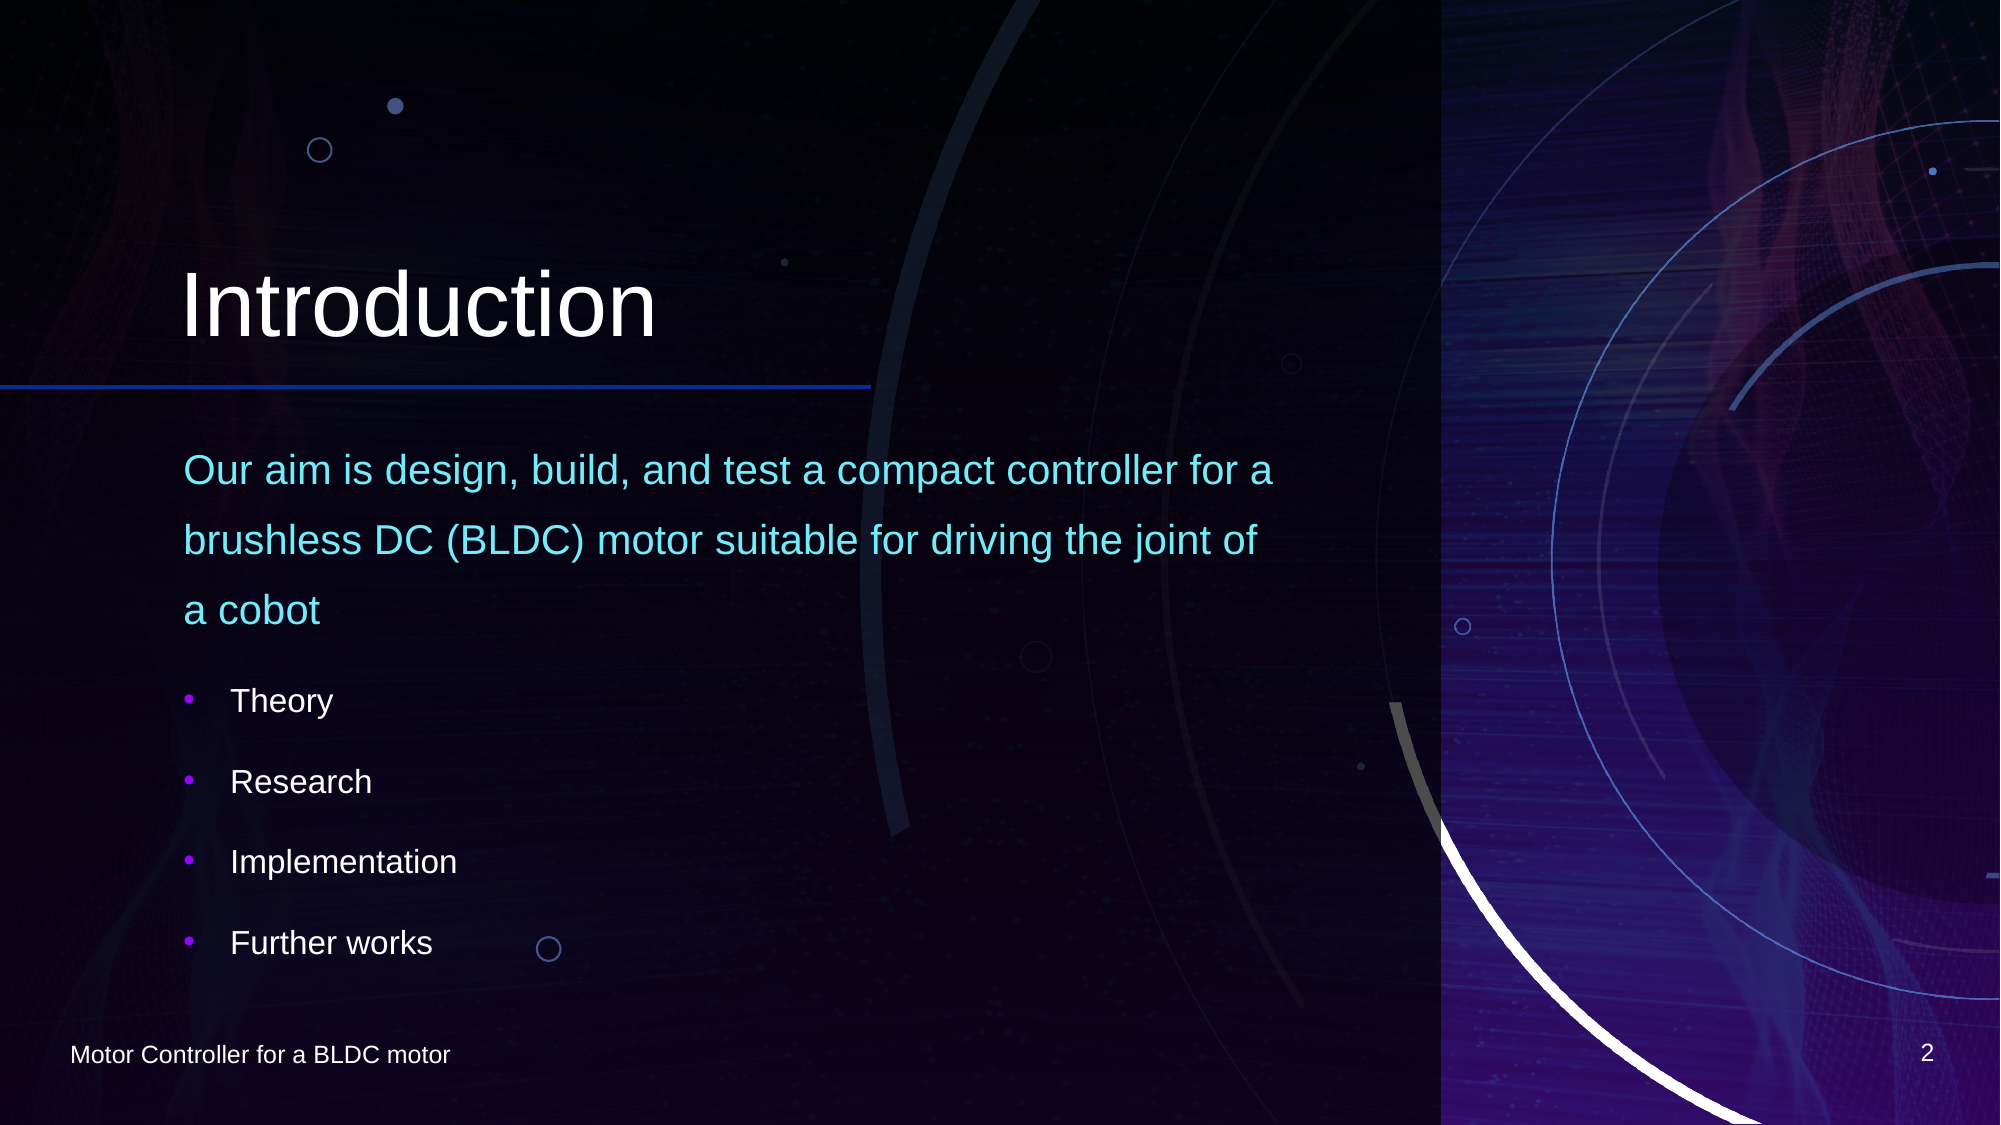

# Introduction
Our aim is design, build, and test a compact controller for a brushless DC (BLDC) motor suitable for driving the joint of a cobot

Theory
Research
Implementation
Further works

2
Motor Controller for a BLDC motor